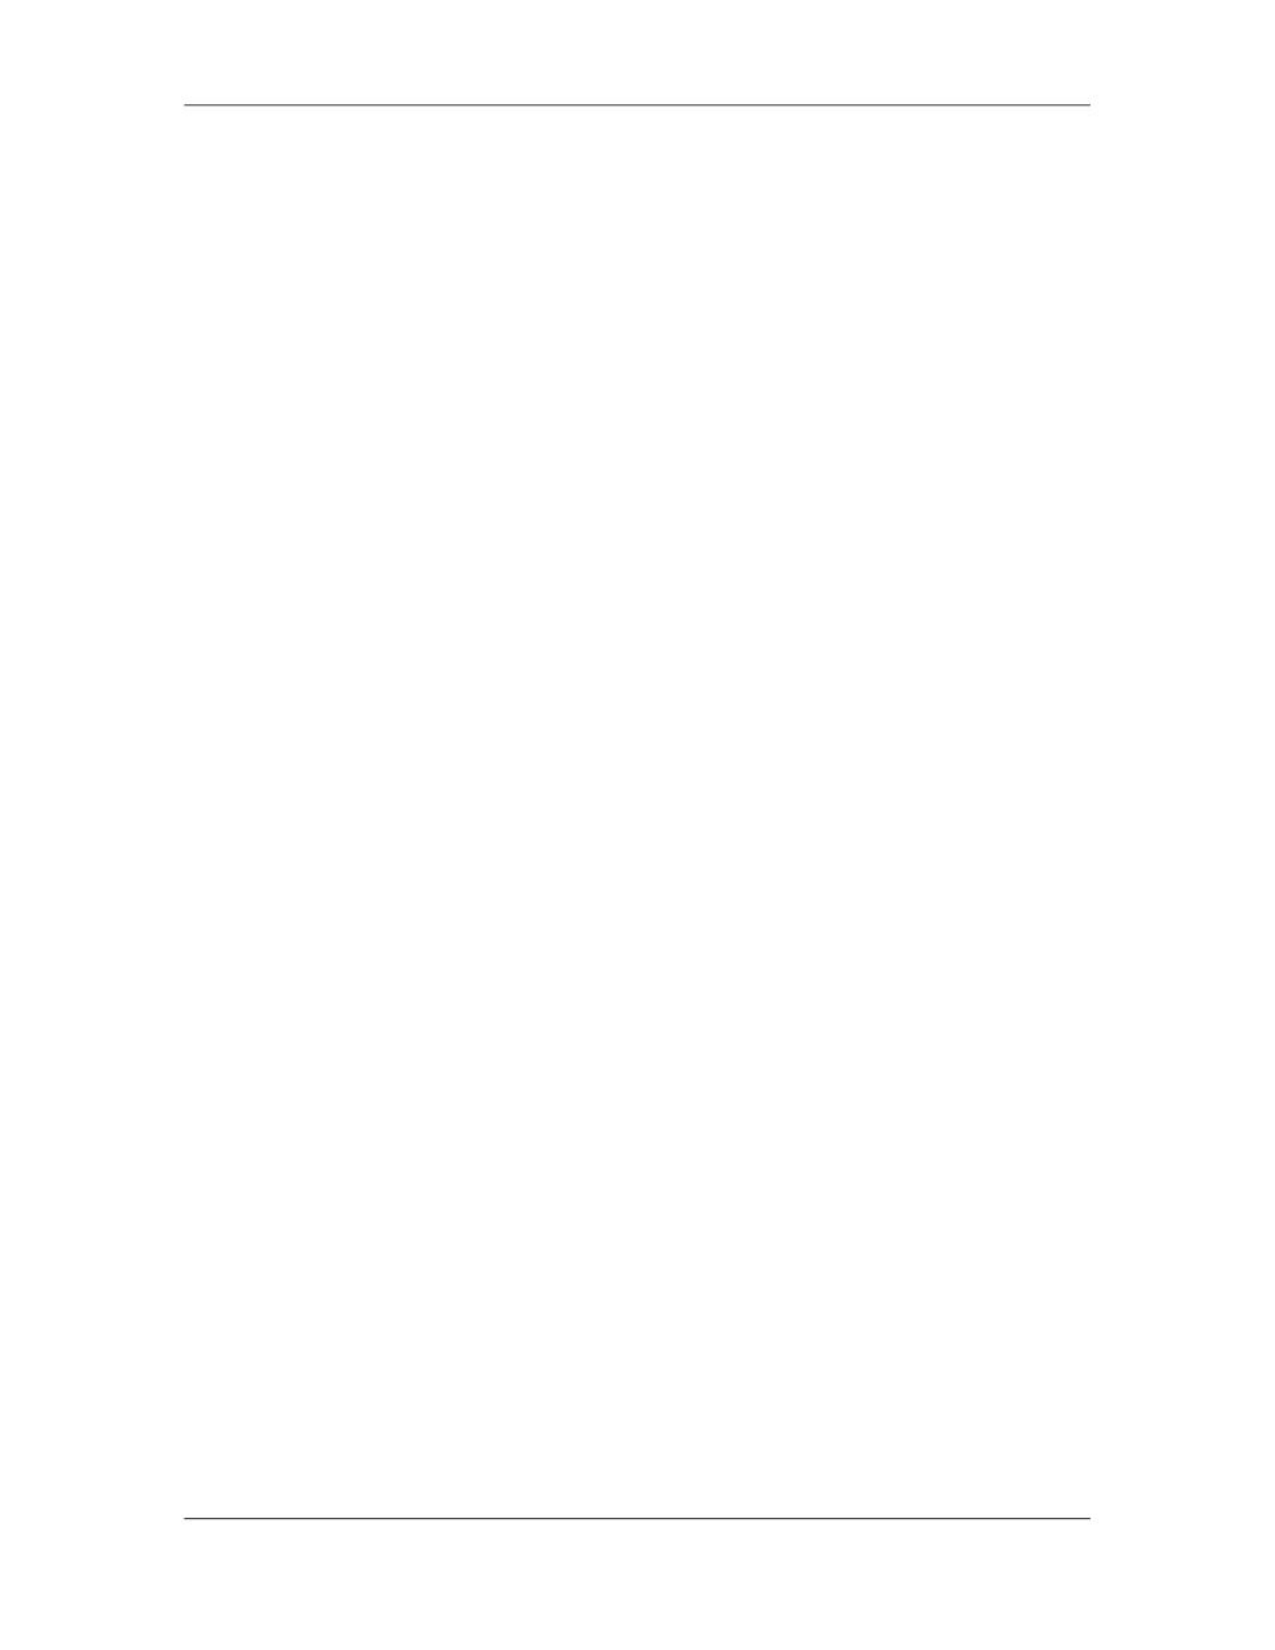

Software Project Management (CS615)

																																																																																																																																																																																																																														LECTURE # 12

																																																																																																																																																																			2. Software Development Fundamentals
																																																																																																																																																																																									Management Fundamentals

																																																																											2.10 										Problems in Software Projects

																																																																																										⇒					Product-related Problems

																																																																																																									•										III-defined scope: You need to define the scope of the software product in the

																																																																																																																								initial stages of a software project. The scope of a software product is defined
																																																																																																																								in terms of the functionality requirements, the performance requirements, the

																																																																																																																								assumptions, and the constraints on the product. If the product scope is ill
																																																																																																																								defined, the software project does not have a proper focus on the features

																																																																																																																								required in the product.

																																																																																																									•										Fuzzy users: You also need to clarify the background characteristics of the
																																																																																																																								users of the final software product at the beginning of the software project. If

																																																																																																																								the description of the users is fuzzy, then the software analysis, design, and

																																																																																																																								development stages may reflect the ambiguity with regard to the functions and

																																																																																																																								performance of the final software product.

																																																																																										⇒					Technology-related problems

																																																																																																									You may also encounter technology-related problems in a software project. These
																																																																																																									include:

																																																																																																									•										Overestimated savings from reusable components and new tools and

																																																																																																																								methods: You can reuse software components in a software project to save

																																																																																																																								time, effort, and cost of creating the component again. It is important that you
																																																																																																																								assess the savings that the use of such a software component provides to a

																																																																																																																								software project. This expectation of both the customer and the management
																																																																																																																								might not be met, if you overestimate the savings from reusing software

																																																																																																																								components.

																																																																																																									•										Switching tools in mid way: The current technology environment offers new
																																																																																																																								tools and technologies for software development at a fast rate. All these tools

																																																																																																																								and technologies offer the benefits of a shorter development cycle, lower
																																																																																																																								costs, and under better functionality than earlier tools. You should identify

																																																																																																																								and commit to the tool and technology for the software project before the
																																																																																																																								project commences. Switching the tool or technology used during the software

																																																																																																																								development stage causes the developers to relearn a new tool. In addition,

																																																																																								                                                                                                                                 89

																																																																																																																																																																																						© Copyright Virtual University of Pakistan